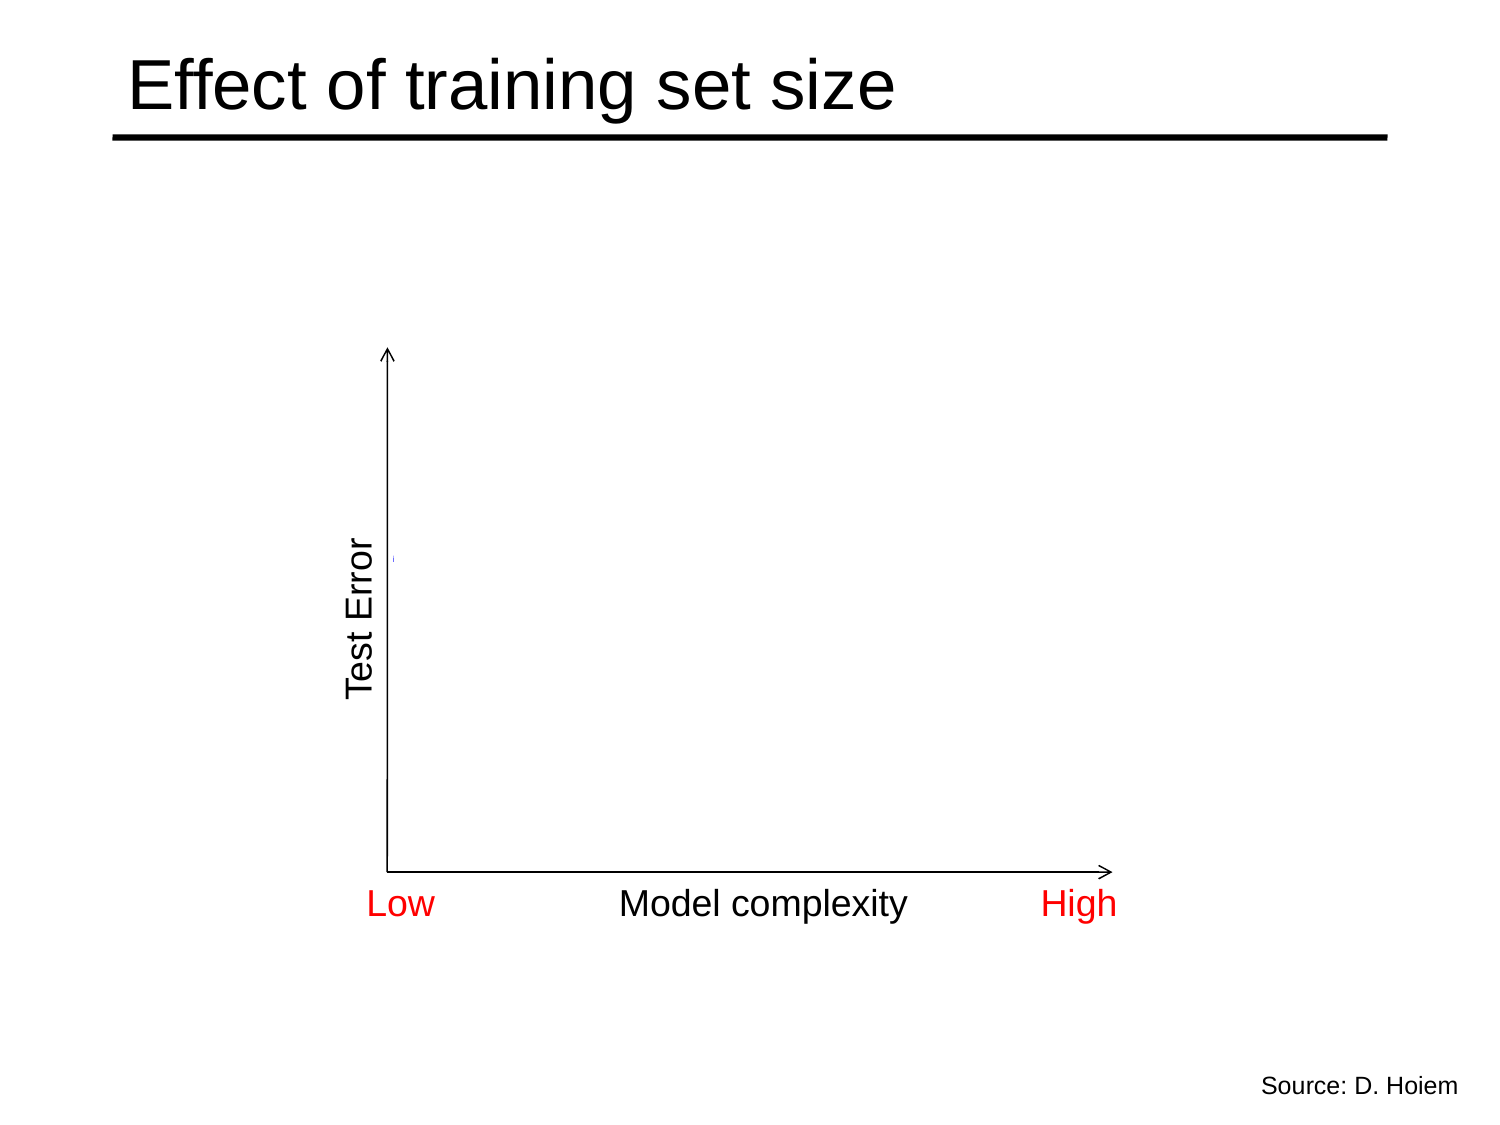

# Effect of training set size

Test Error
Low
Model complexity
High
Few training examples

Many training examples
Source: D. Hoiem